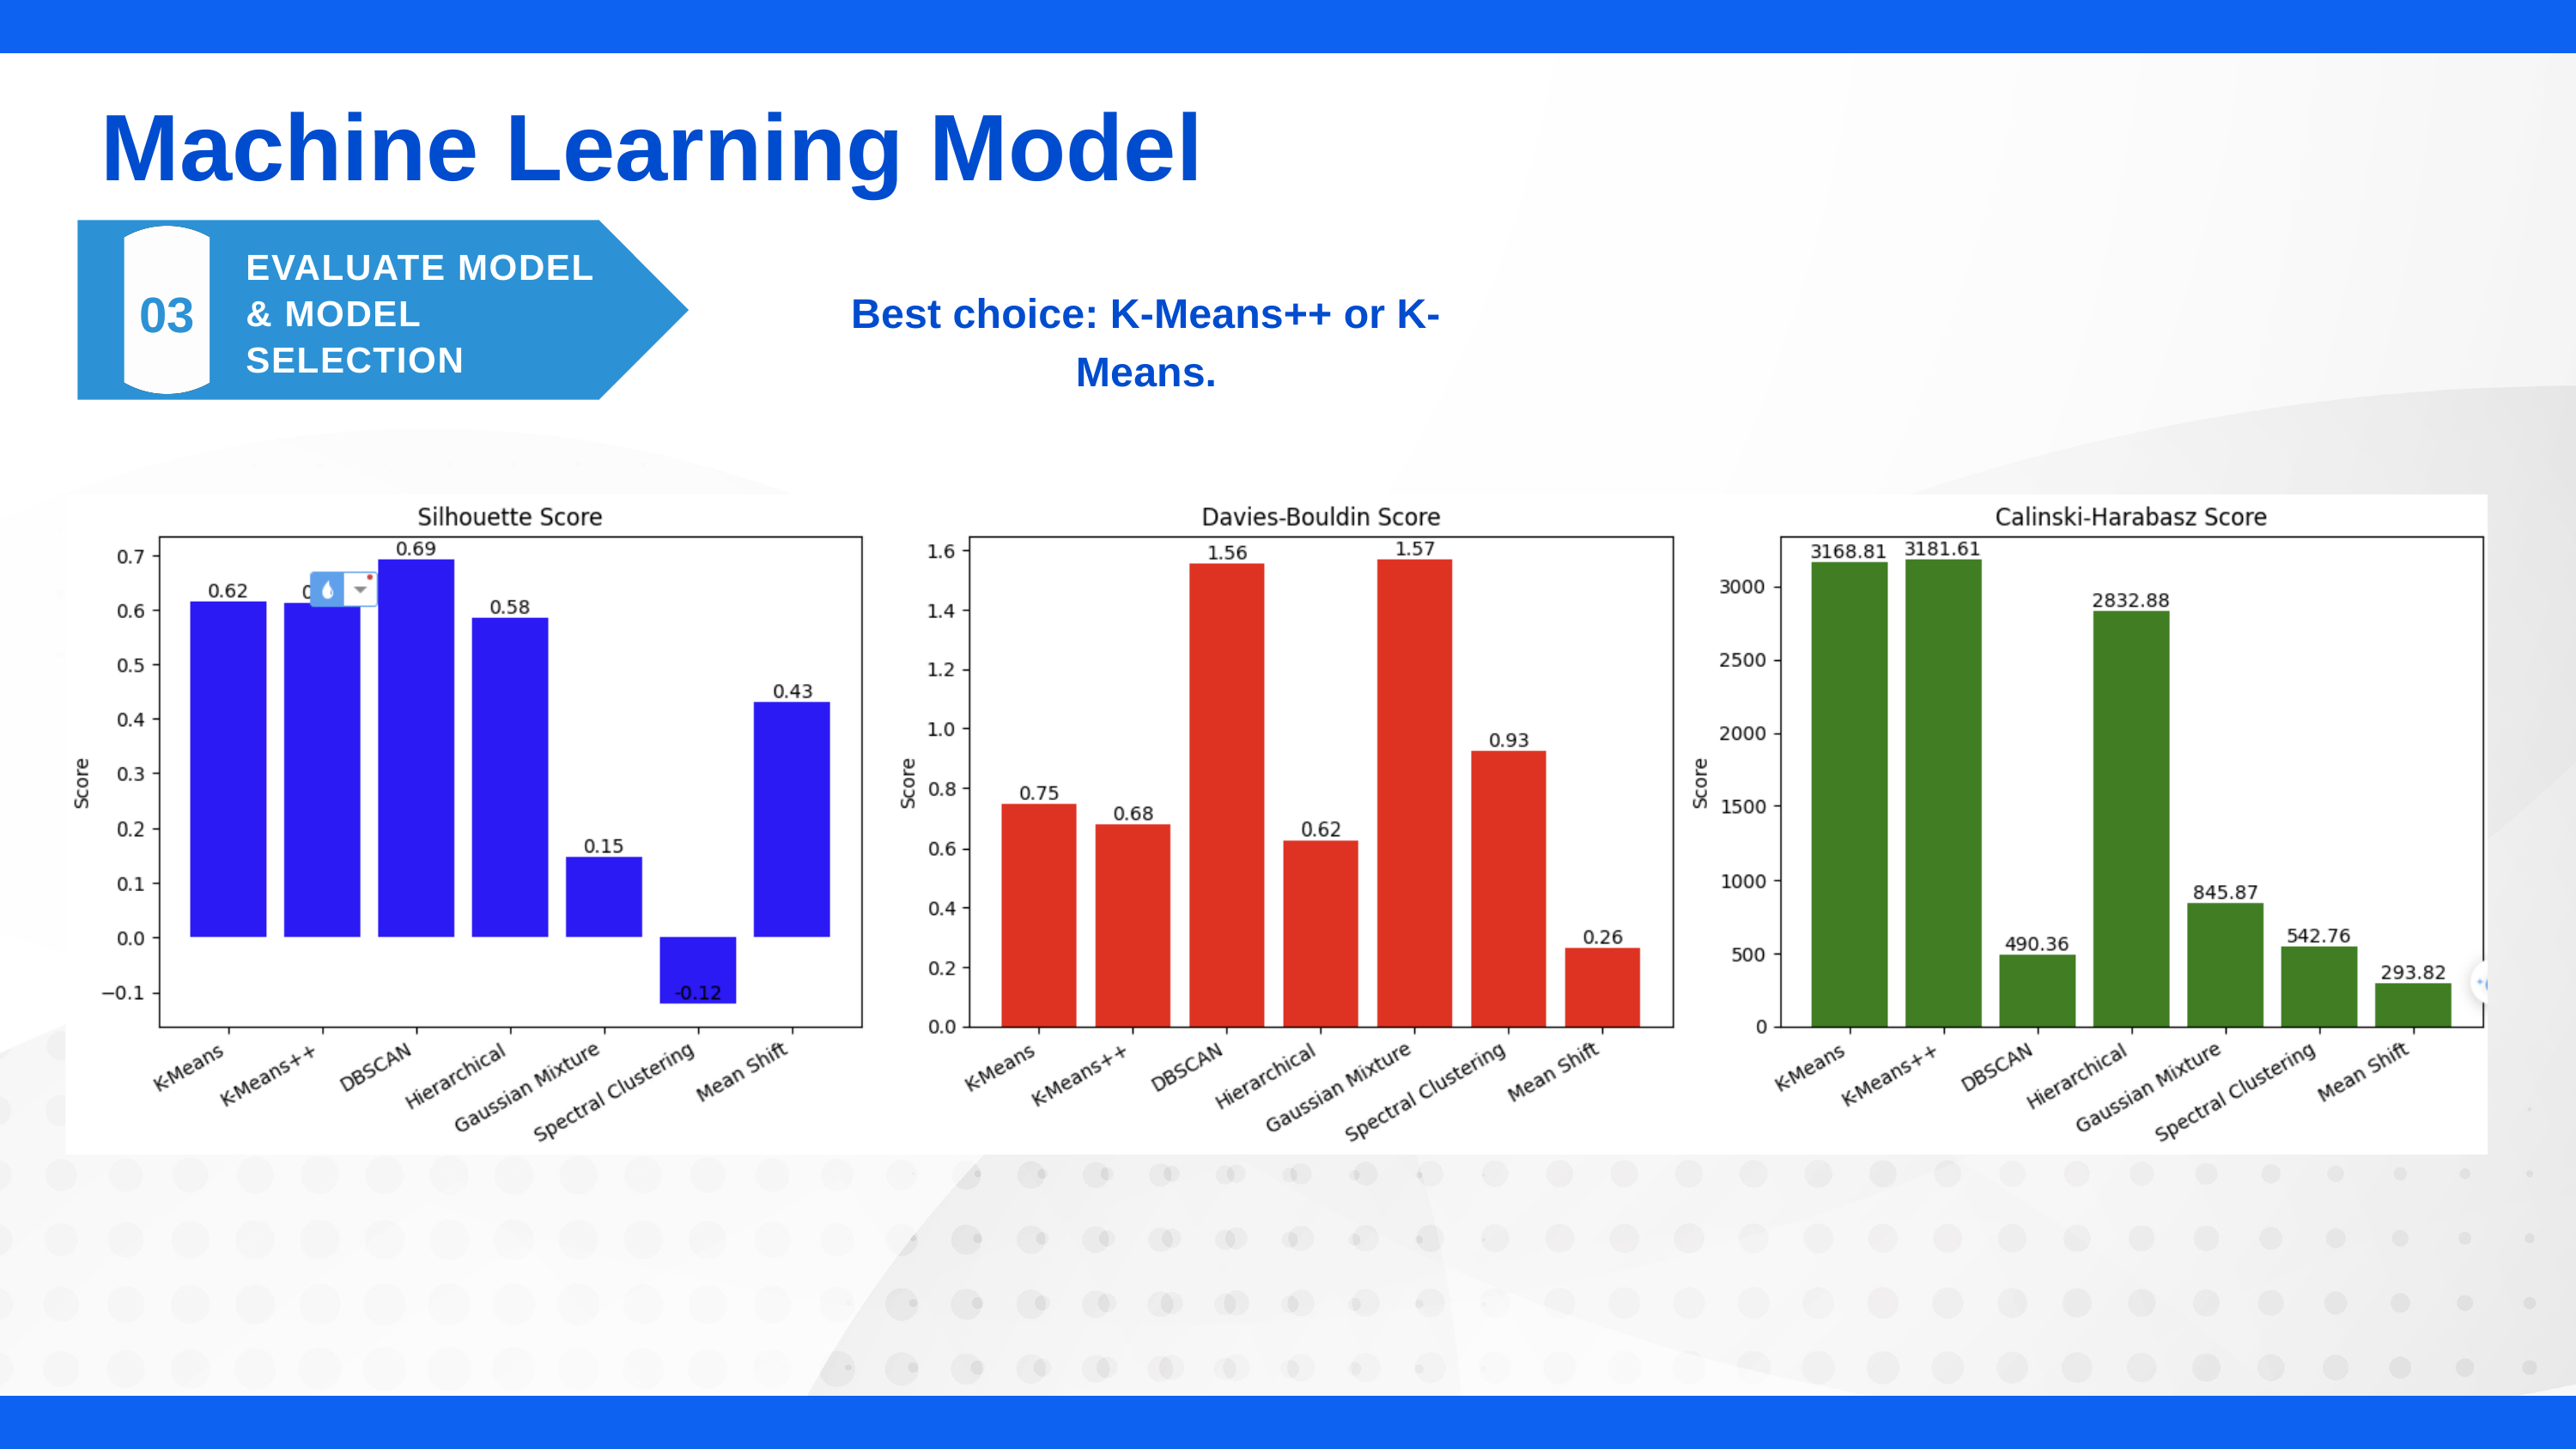

Machine Learning Model

03
EVALUATE MODEL & MODEL SELECTION

Best choice: K-Means++ or K-Means.